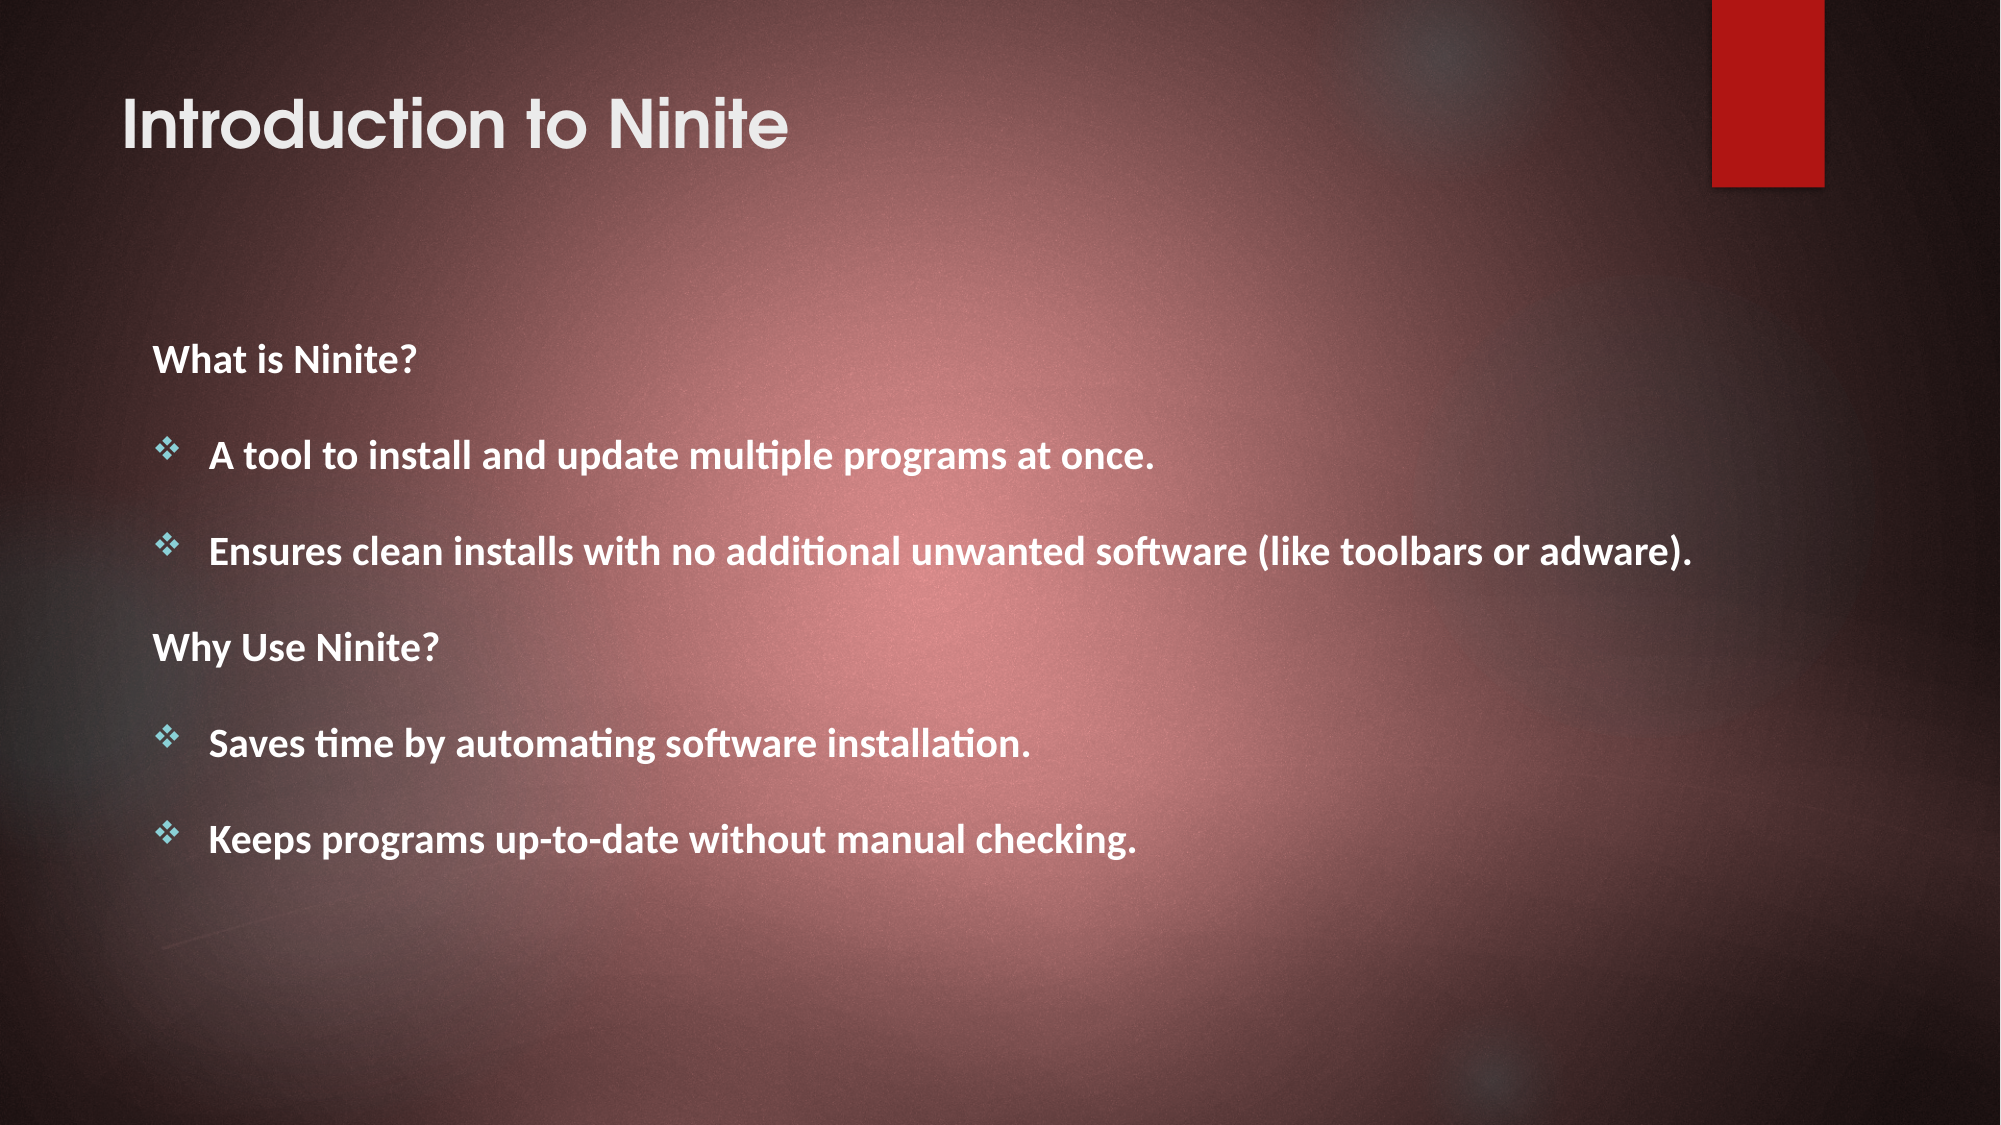

# Introduction to Ninite
What is Ninite?
A tool to install and update multiple programs at once.
Ensures clean installs with no additional unwanted software (like toolbars or adware).
Why Use Ninite?
Saves time by automating software installation.
Keeps programs up-to-date without manual checking.